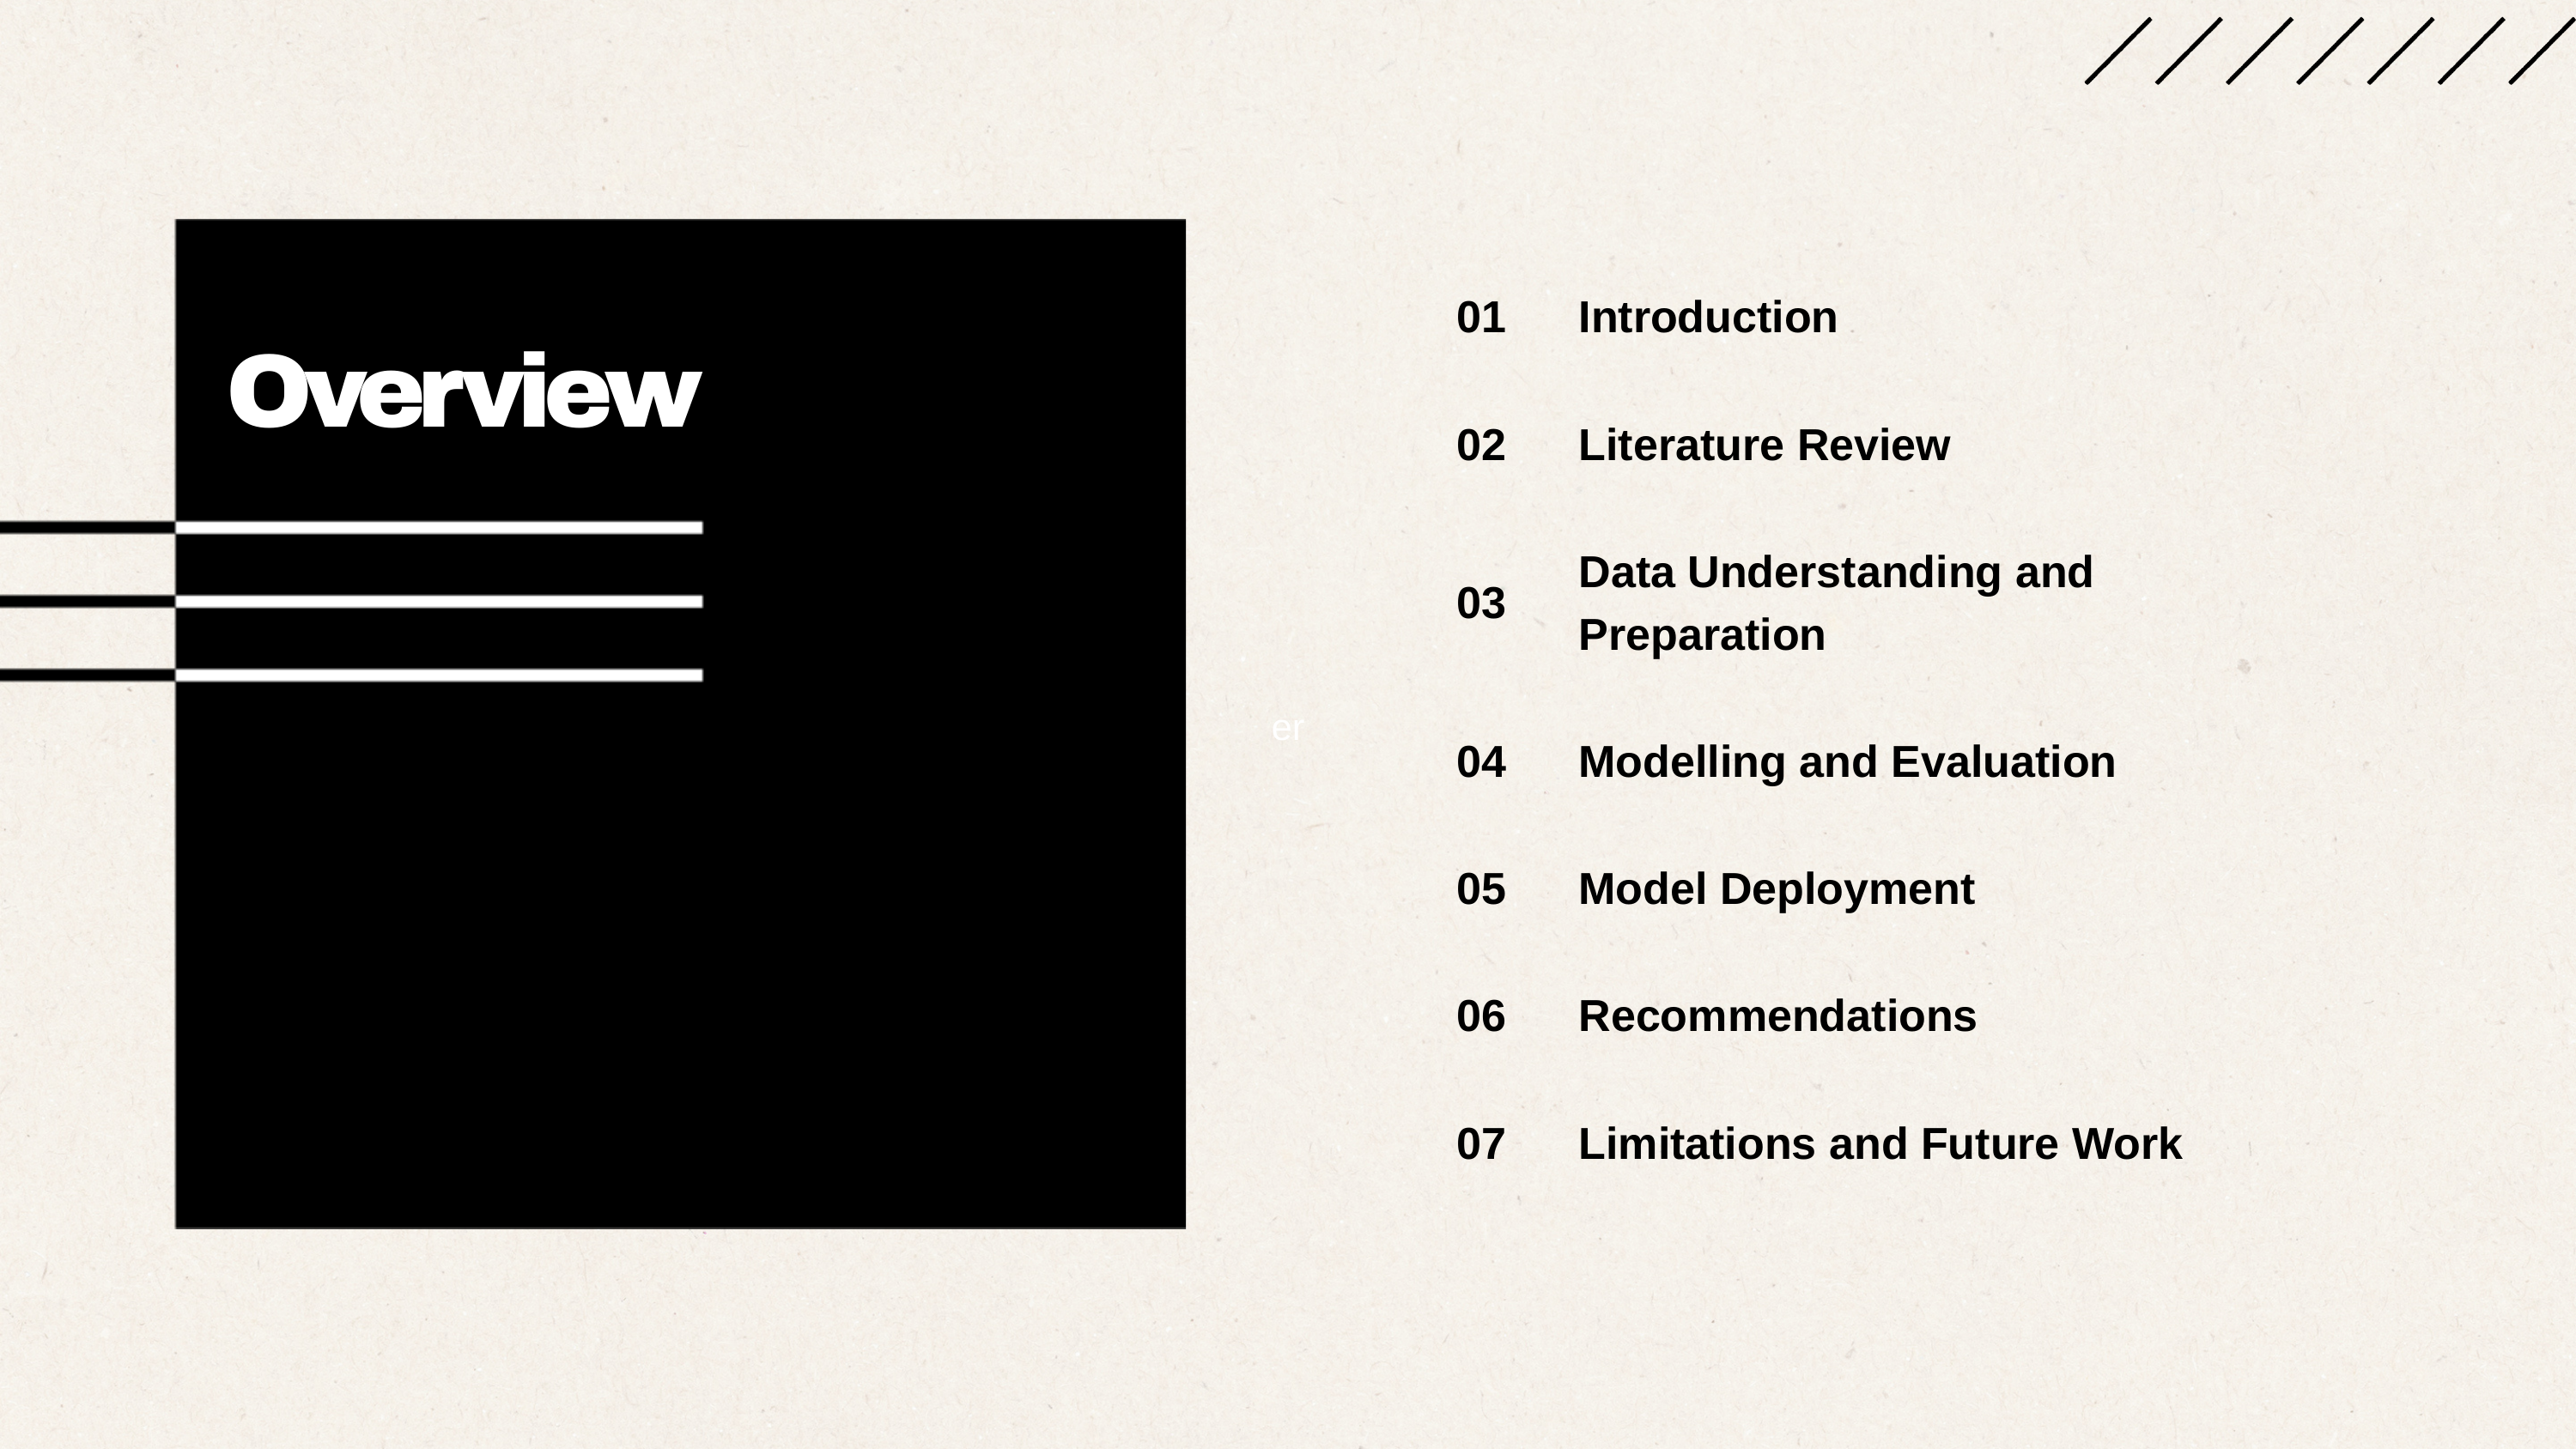

| 01 | Introduction |
| --- | --- |
| 02 | Literature Review |
| 03 | Data Understanding and Preparation |
| 04 | Modelling and Evaluation |
| 05 | Model Deployment |
| 06 | Recommendations |
| 07 | Limitations and Future Work |
Overview
er